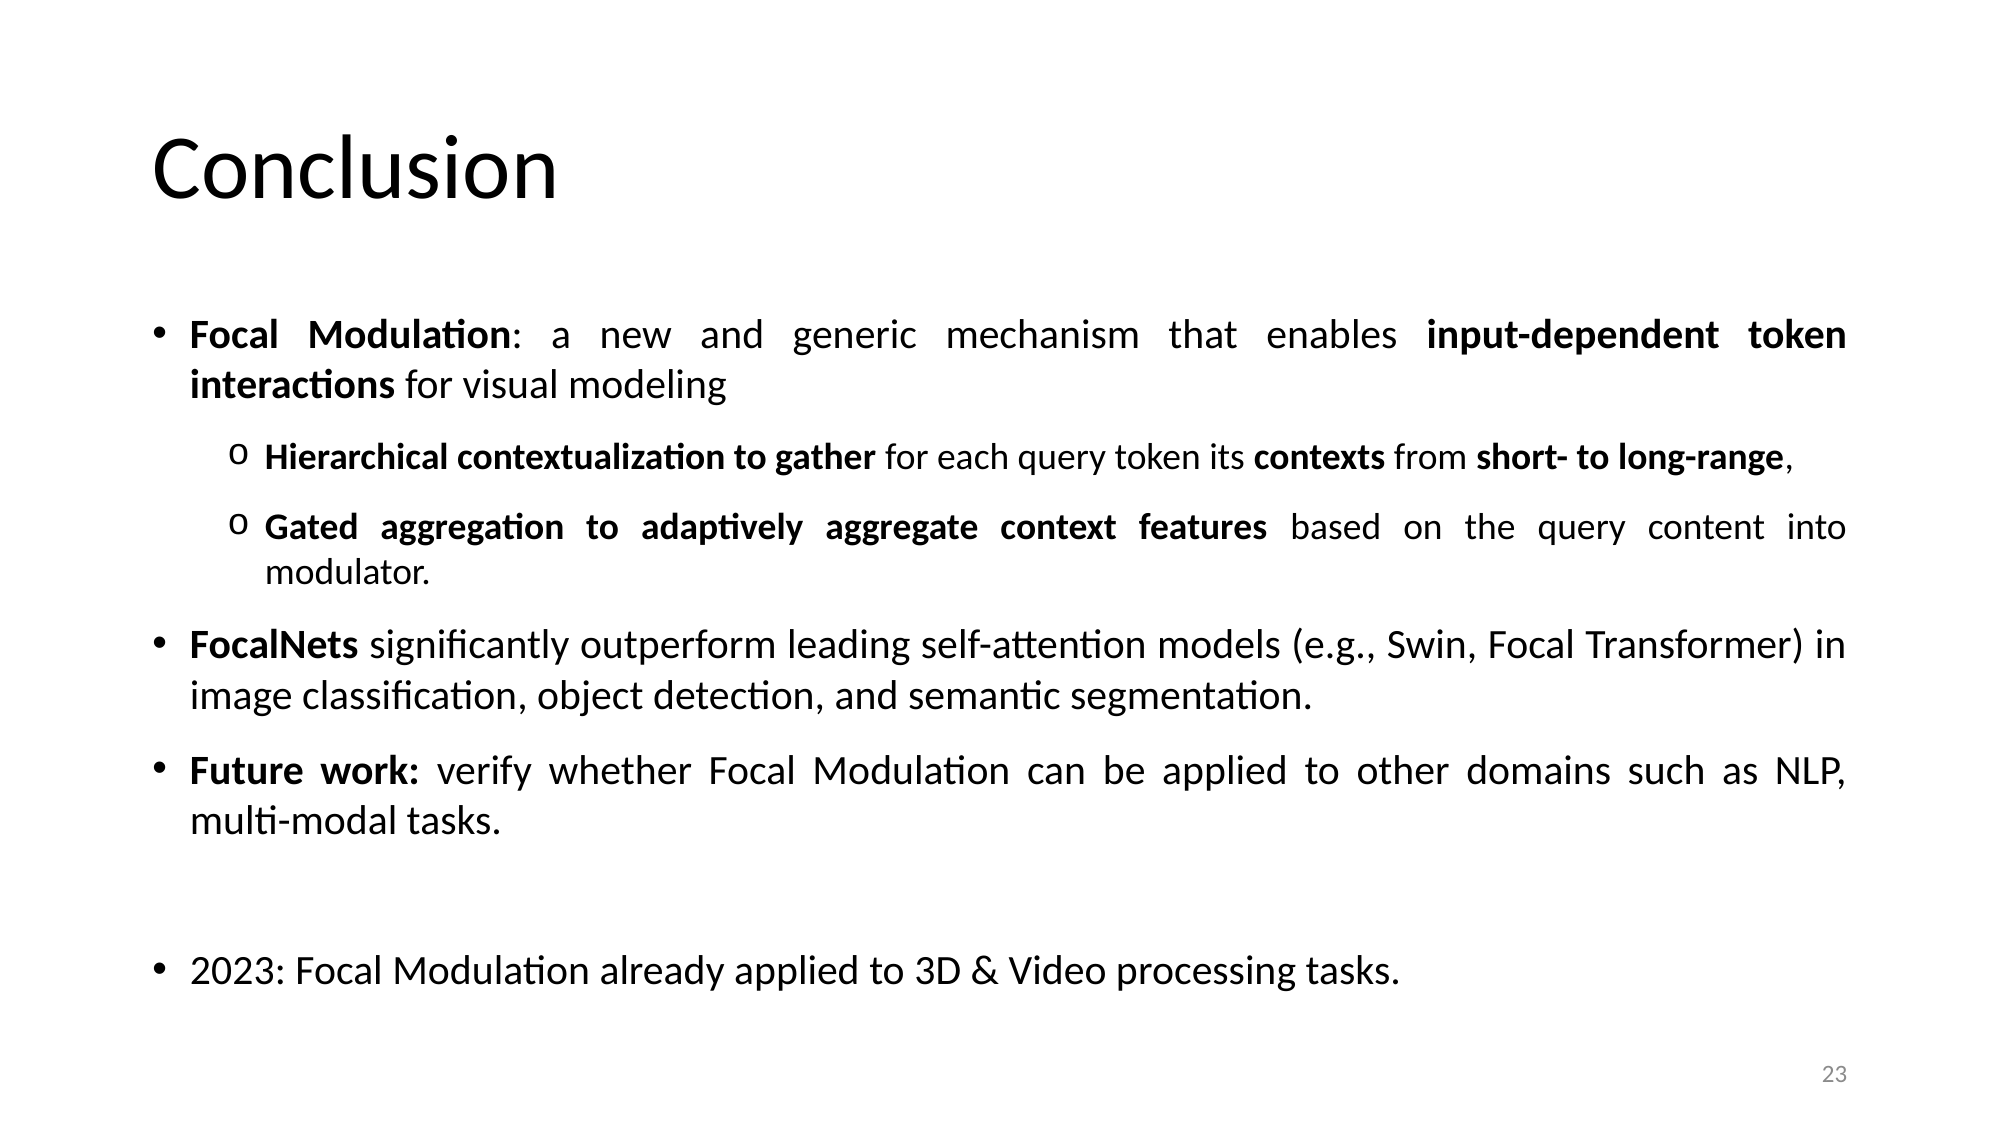

# Conclusion
Focal Modulation: a new and generic mechanism that enables input-dependent token interactions for visual modeling
Hierarchical contextualization to gather for each query token its contexts from short- to long-range,
Gated aggregation to adaptively aggregate context features based on the query content into modulator.
FocalNets significantly outperform leading self-attention models (e.g., Swin, Focal Transformer) in image classification, object detection, and semantic segmentation.
Future work: verify whether Focal Modulation can be applied to other domains such as NLP, multi-modal tasks.

2023: Focal Modulation already applied to 3D & Video processing tasks.
23